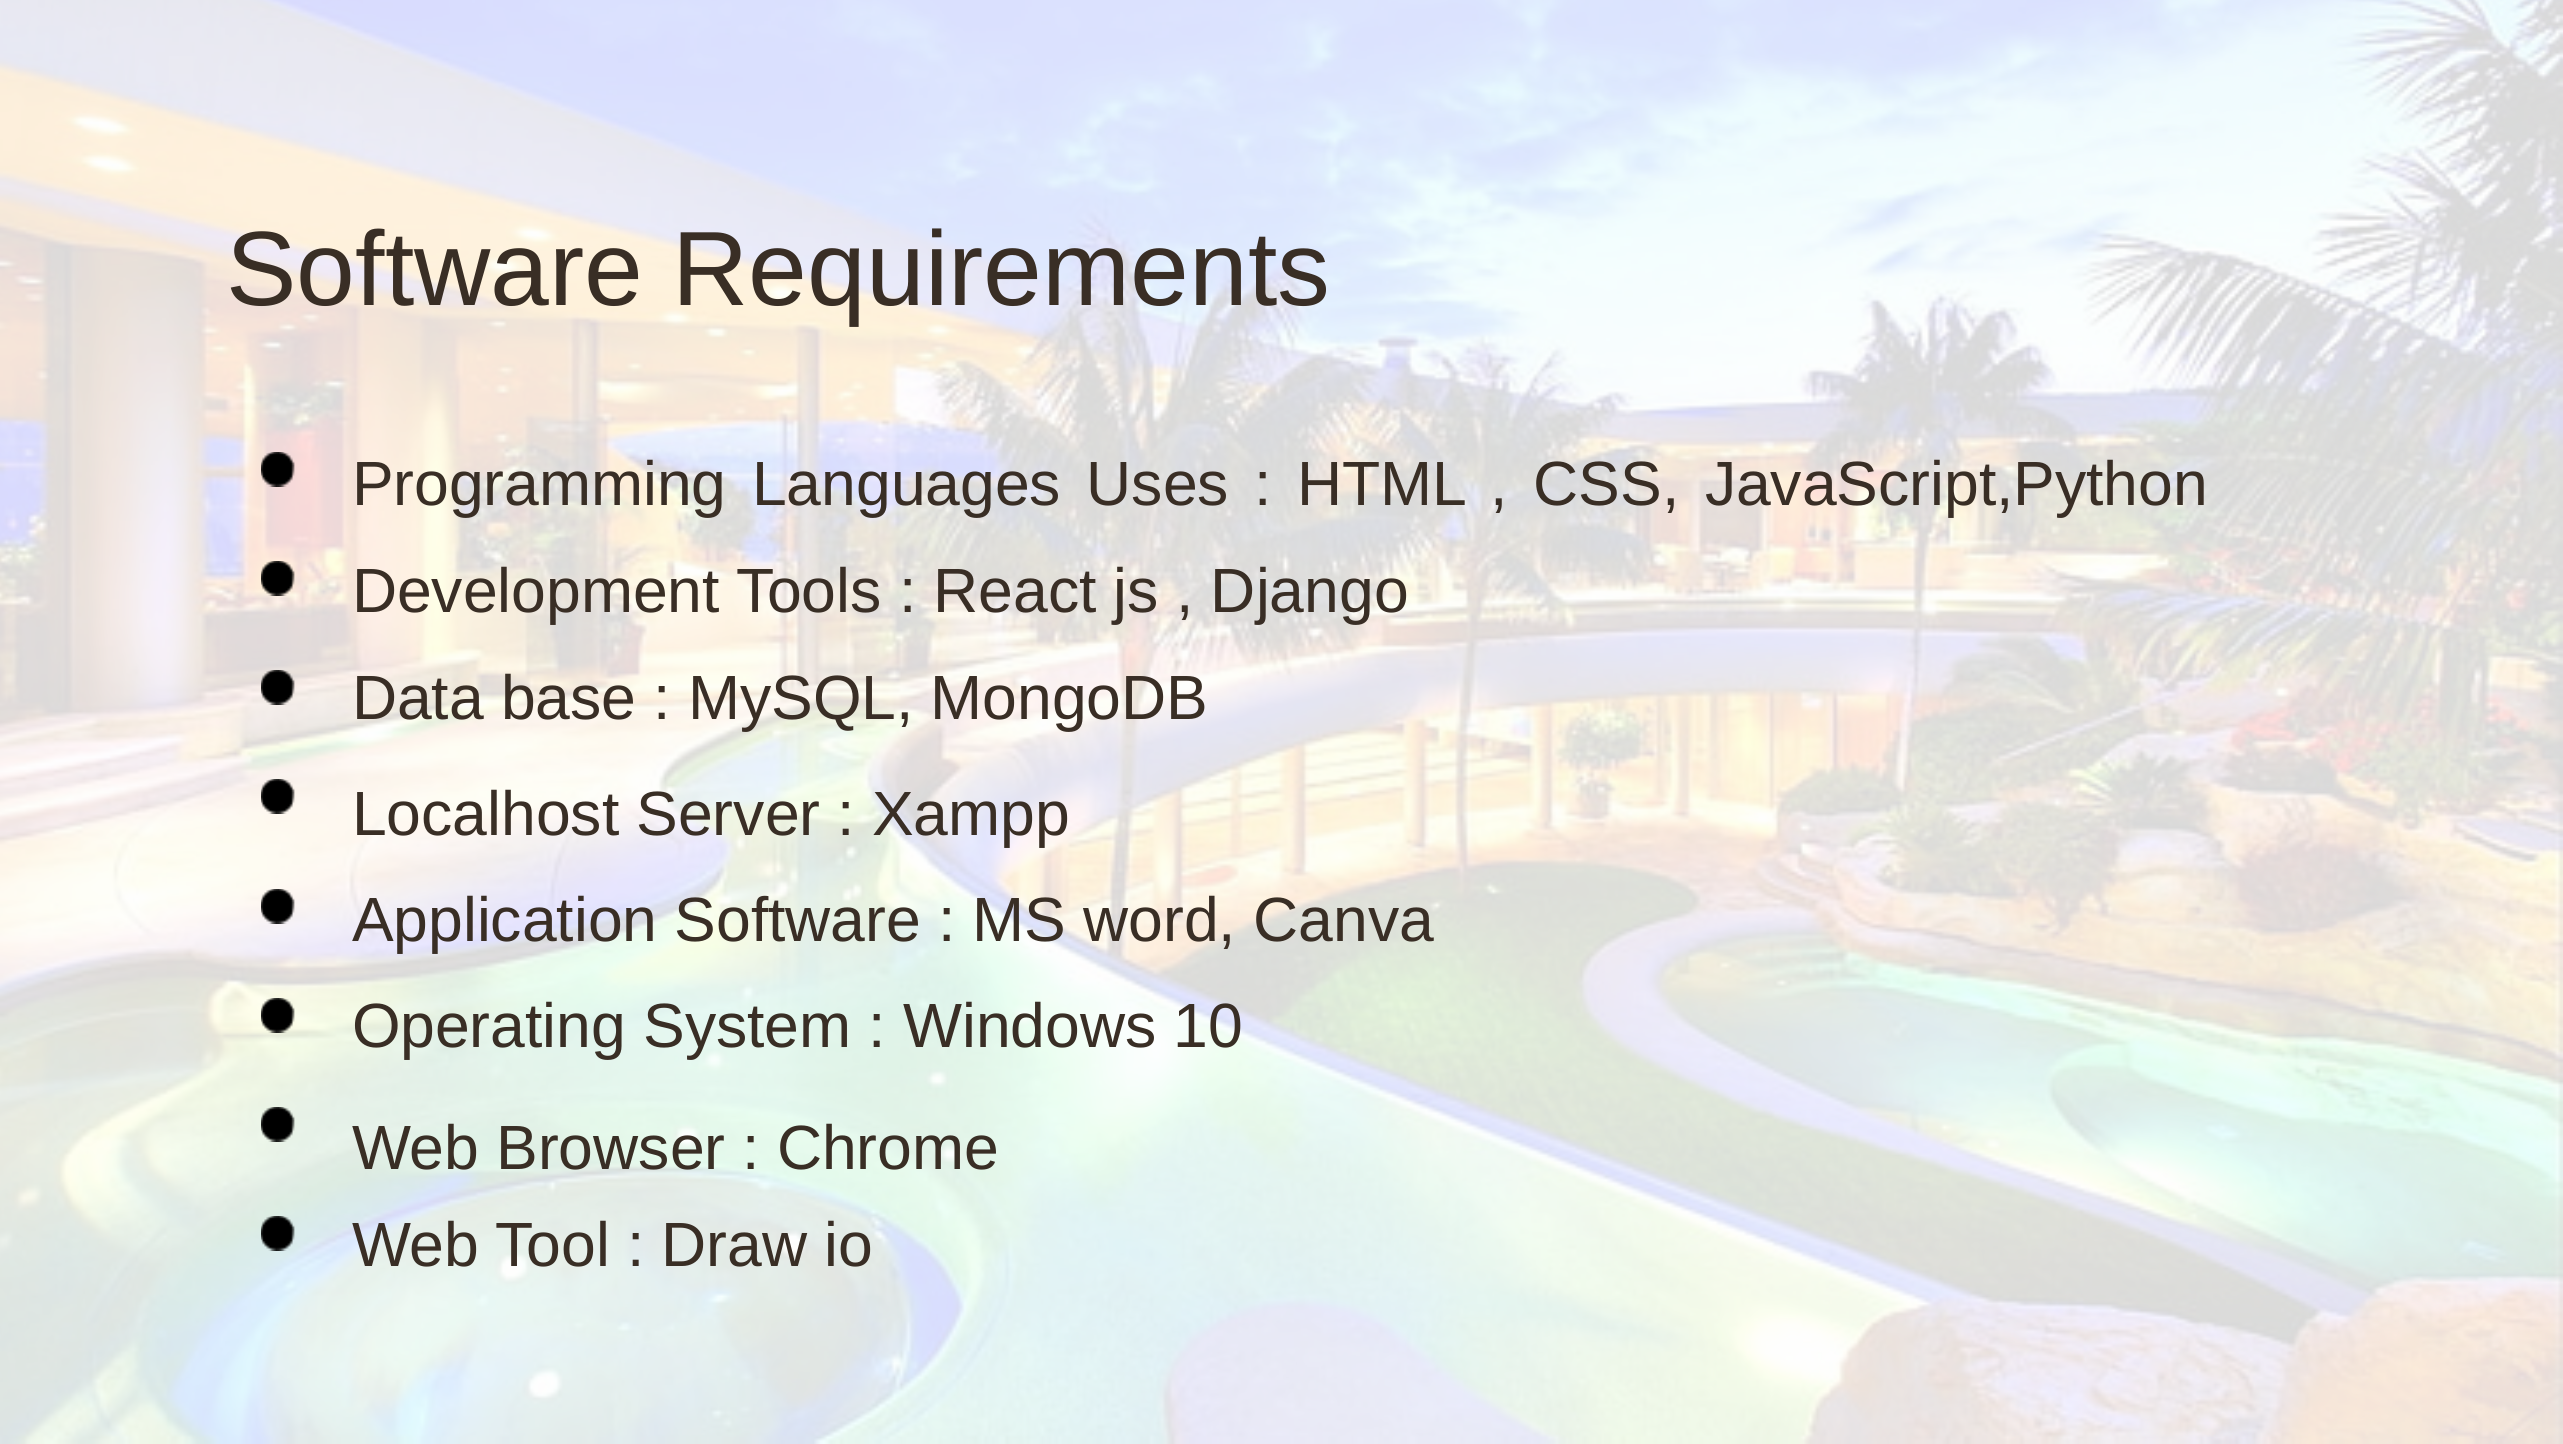

Software Requirements
Programming Languages Uses : HTML , CSS, JavaScript,Python Development Tools : React js , Django
Data base : MySQL, MongoDB
Localhost Server : Xampp
Application Software : MS word, Canva
Operating System : Windows 10
Web Browser : Chrome
Web Tool : Draw io